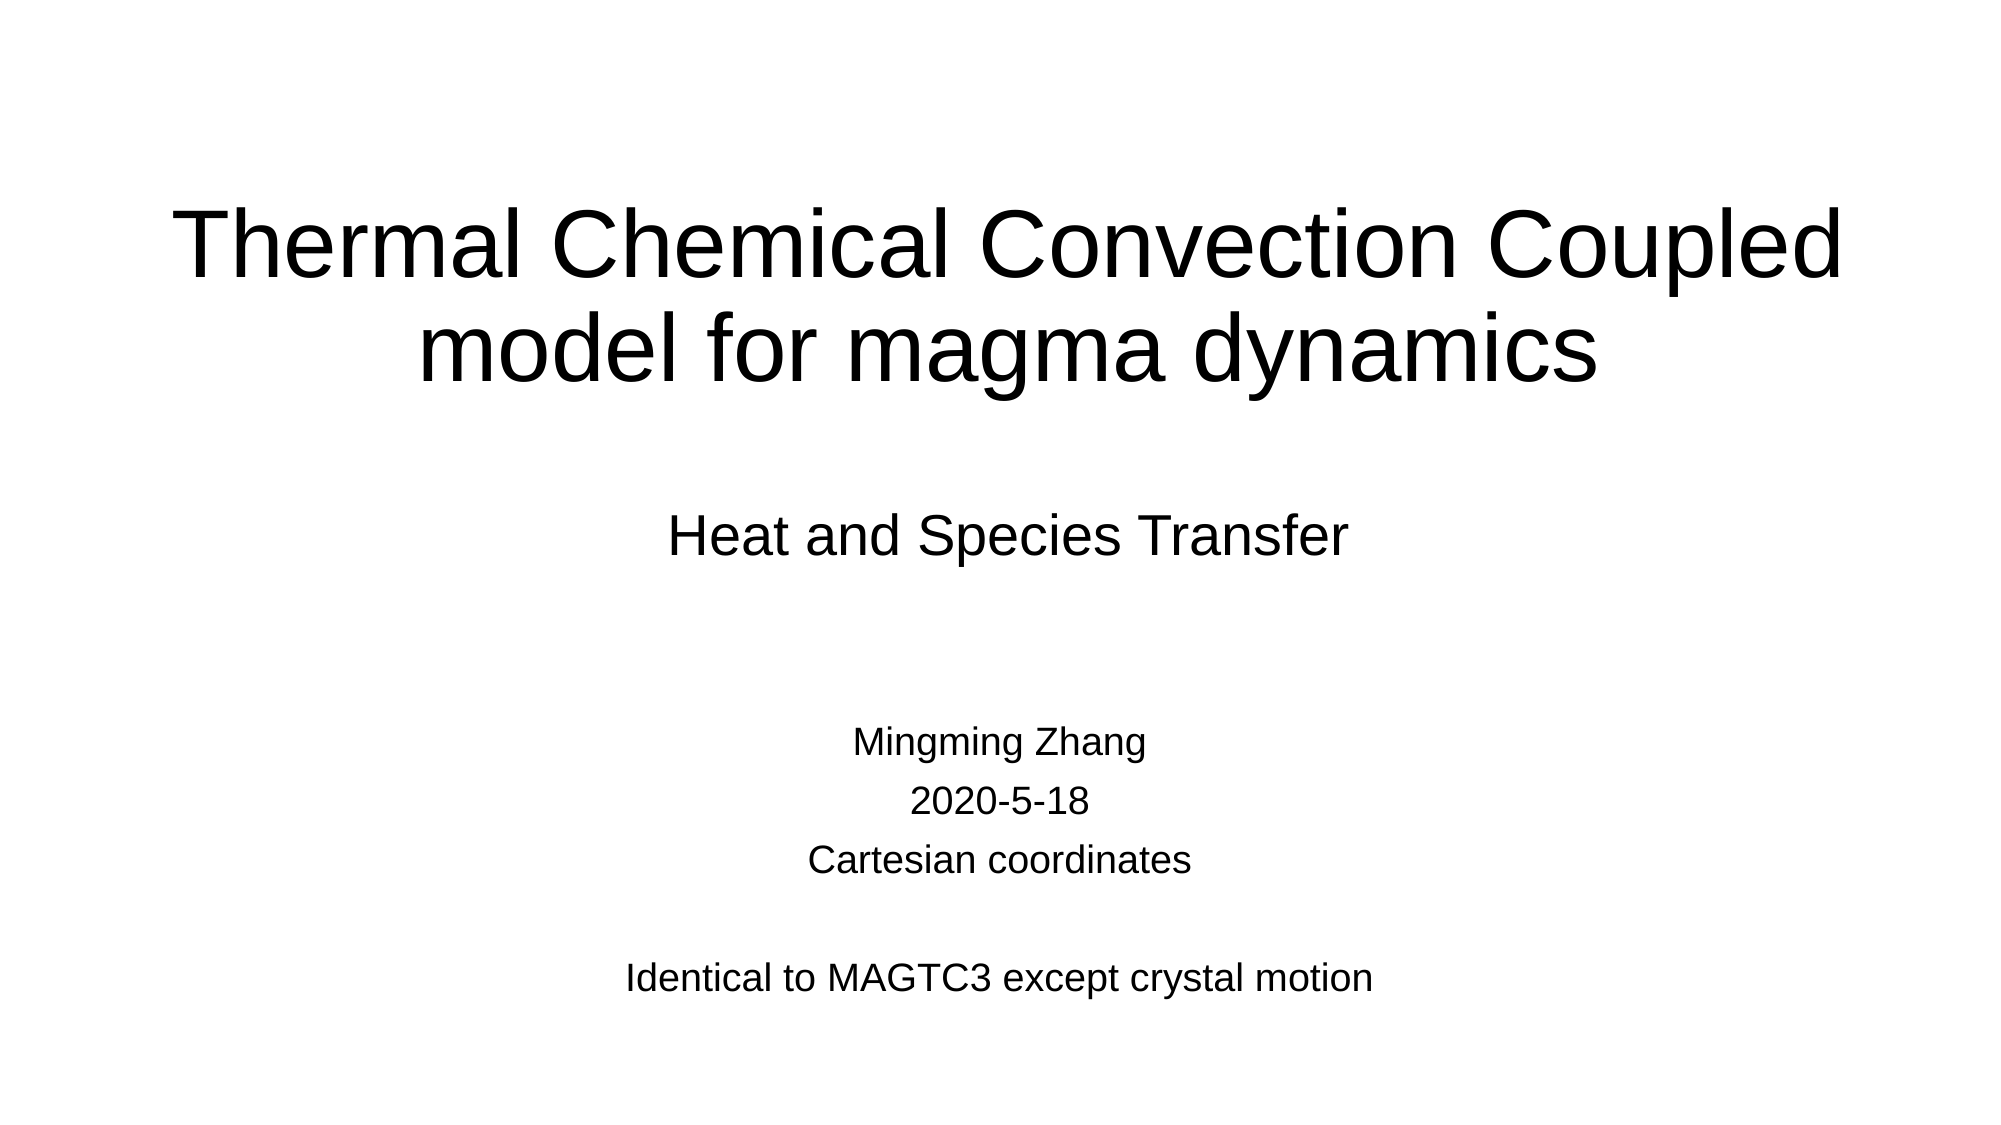

# Thermal Chemical Convection Coupled model for magma dynamics Heat and Species Transfer

Mingming Zhang
2020-5-18
Cartesian coordinates

Identical to MAGTC3 except crystal motion